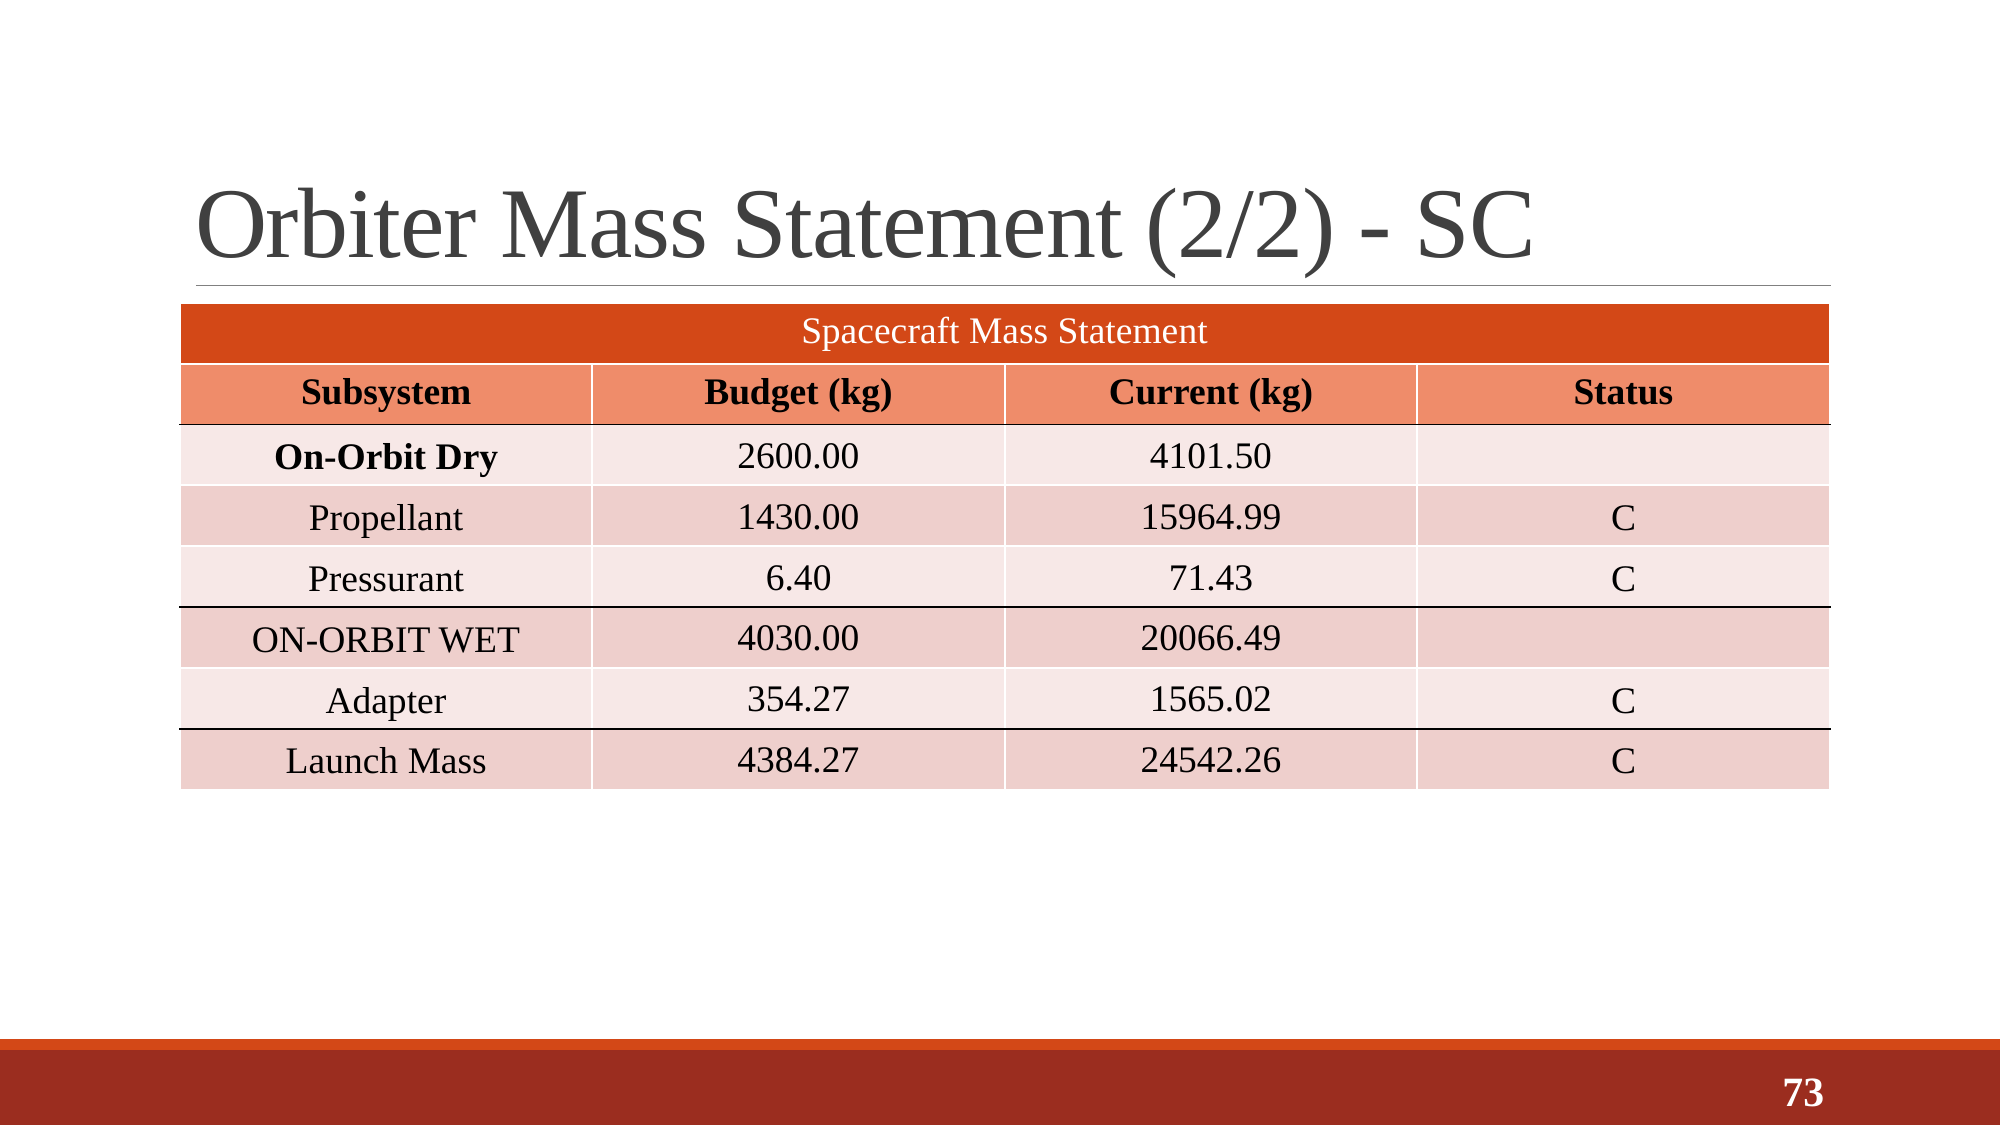

# Orbiter Mass Statement (2/2) - SC
| Spacecraft Mass Statement |  |  |  |
| --- | --- | --- | --- |
| Subsystem | Budget (kg) | Current (kg) | Status |
| On-Orbit Dry | 2600.00 | 4101.50 |  |
| Propellant | 1430.00 | 15964.99 | C |
| Pressurant | 6.40 | 71.43 | C |
| ON-ORBIT WET | 4030.00 | 20066.49 |  |
| Adapter | 354.27 | 1565.02 | C |
| Launch Mass | 4384.27 | 24542.26 | C |
73